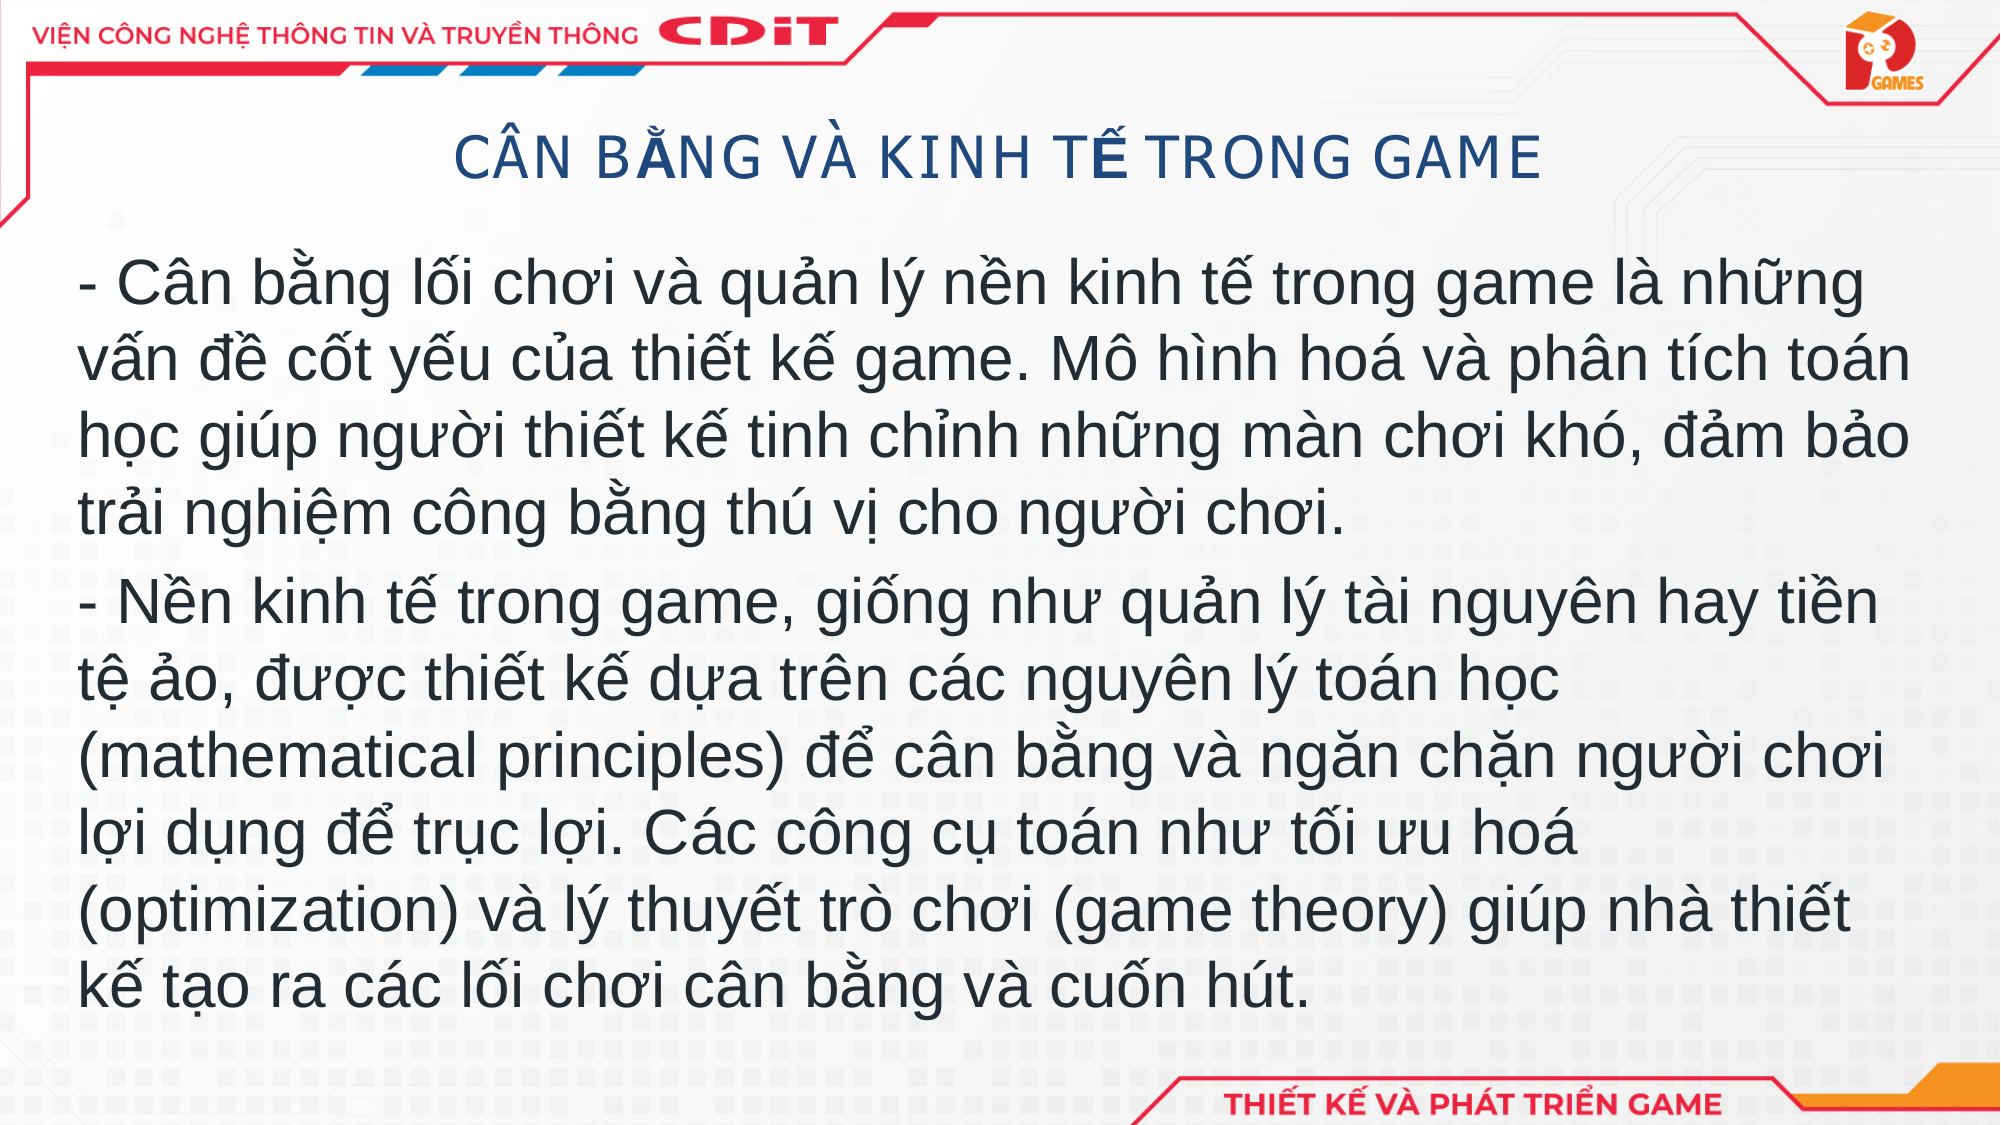

# CÂN BẰNG VÀ KINH TẾ TRONG GAME
- Cân bằng lối chơi và quản lý nền kinh tế trong game là những vấn đề cốt yếu của thiết kế game. Mô hình hoá và phân tích toán học giúp người thiết kế tinh chỉnh những màn chơi khó, đảm bảo trải nghiệm công bằng thú vị cho người chơi.
- Nền kinh tế trong game, giống như quản lý tài nguyên hay tiền tệ ảo, được thiết kế dựa trên các nguyên lý toán học (mathematical principles) để cân bằng và ngăn chặn người chơi lợi dụng để trục lợi. Các công cụ toán như tối ưu hoá (optimization) và lý thuyết trò chơi (game theory) giúp nhà thiết kế tạo ra các lối chơi cân bằng và cuốn hút.